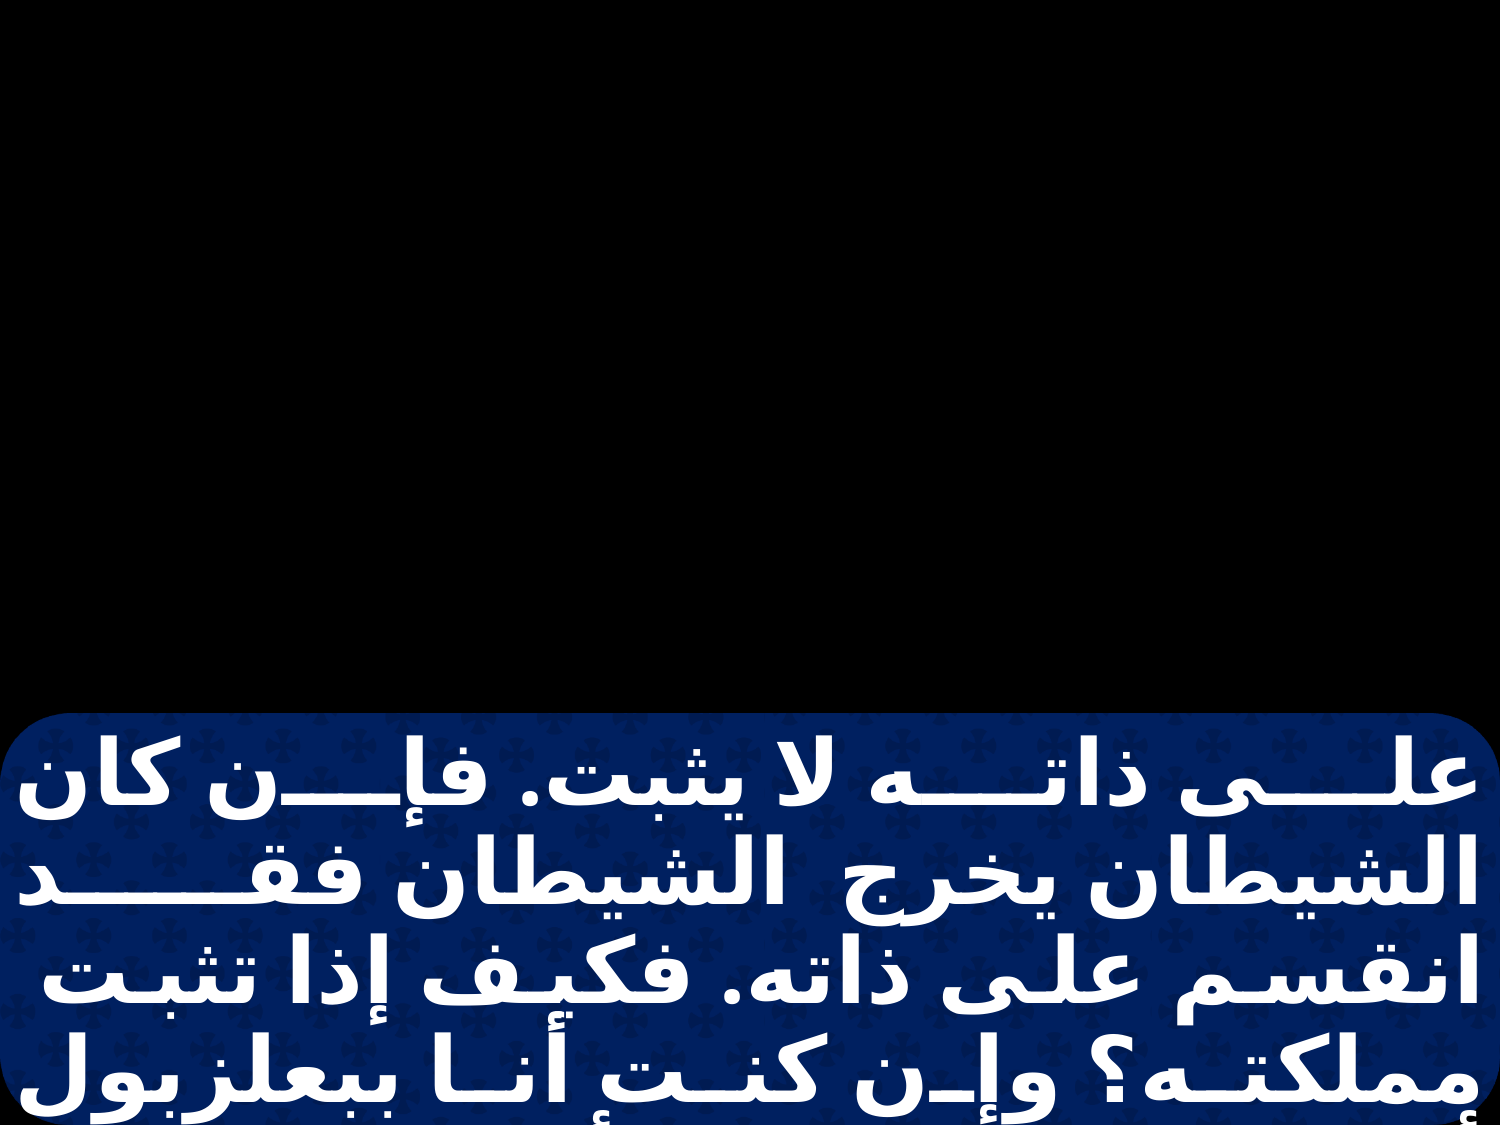

على ذاته لا يثبت. فإن كان الشيطان يخرج  الشيطان فقد انقسم على ذاته. فكيف إذا تثبت  مملكته؟ وإن كنت أنا ببعلزبول أخرج الشياطين،  فأبناؤكم بمن يخرجون؟ لذلك هم يصيرون قضاتكم!